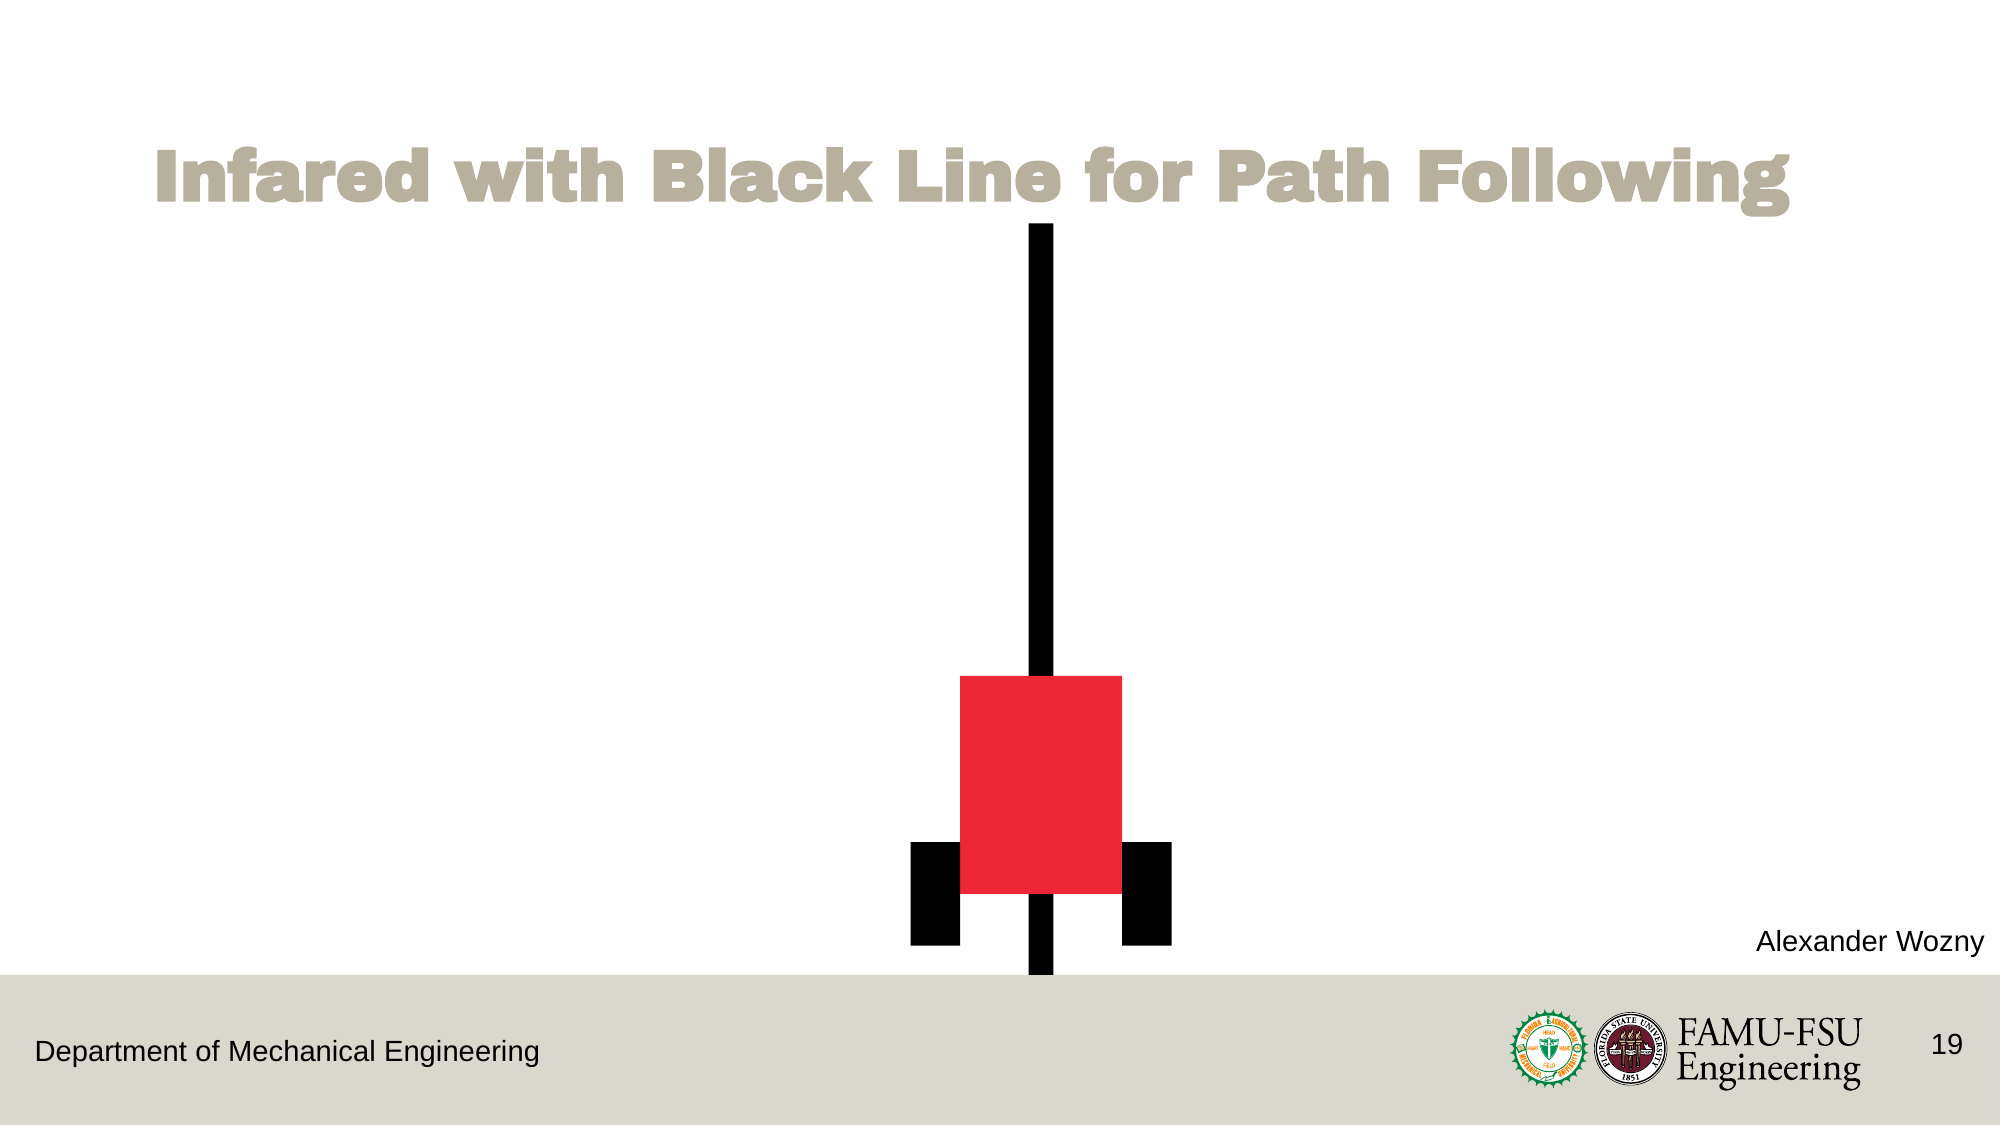

# Infared with Black Line for Path Following

Alexander Wozny

19